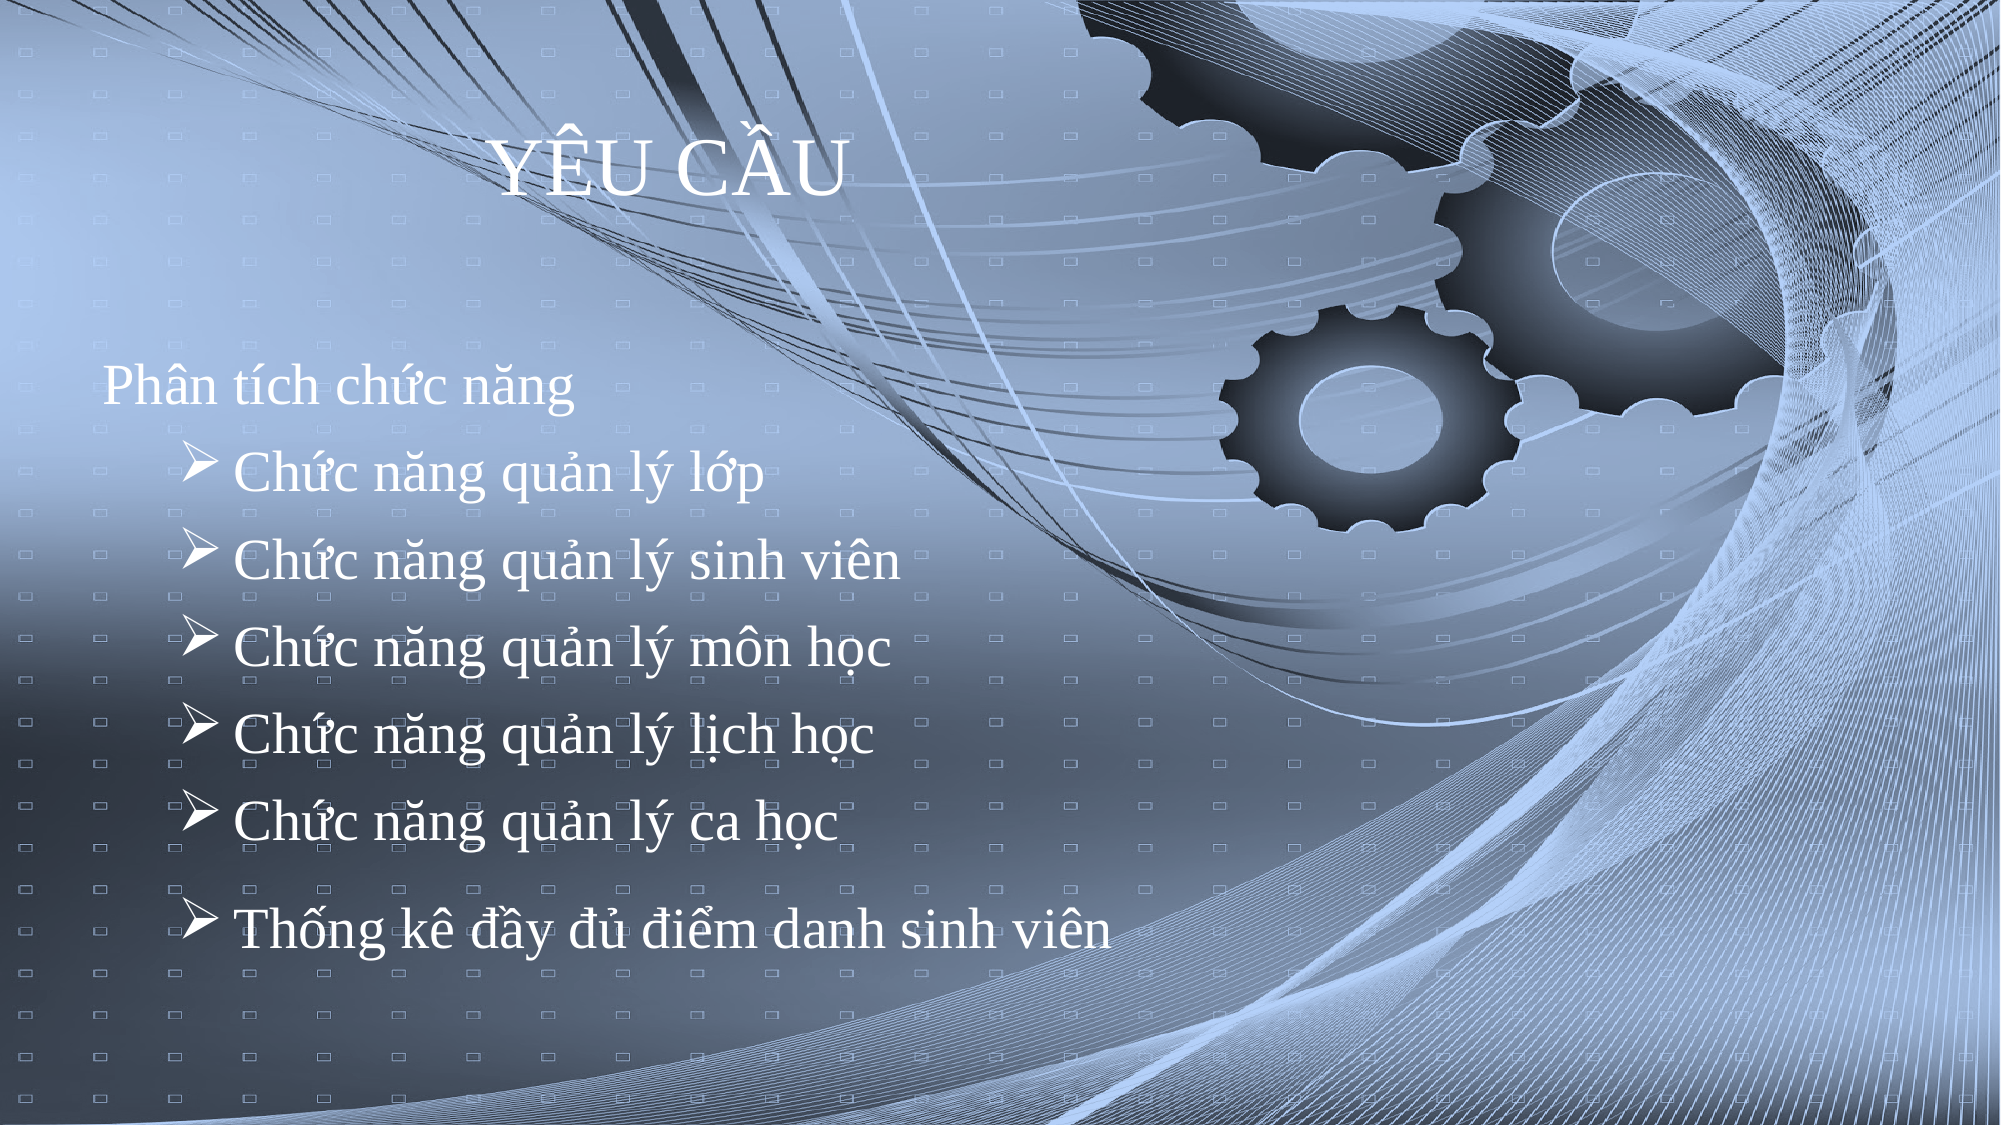

# YÊU CẦU
Phân tích chức năng
Chức năng quản lý lớp
Chức năng quản lý sinh viên
Chức năng quản lý môn học
Chức năng quản lý lịch học
Chức năng quản lý ca học
Thống kê đầy đủ điểm danh sinh viên